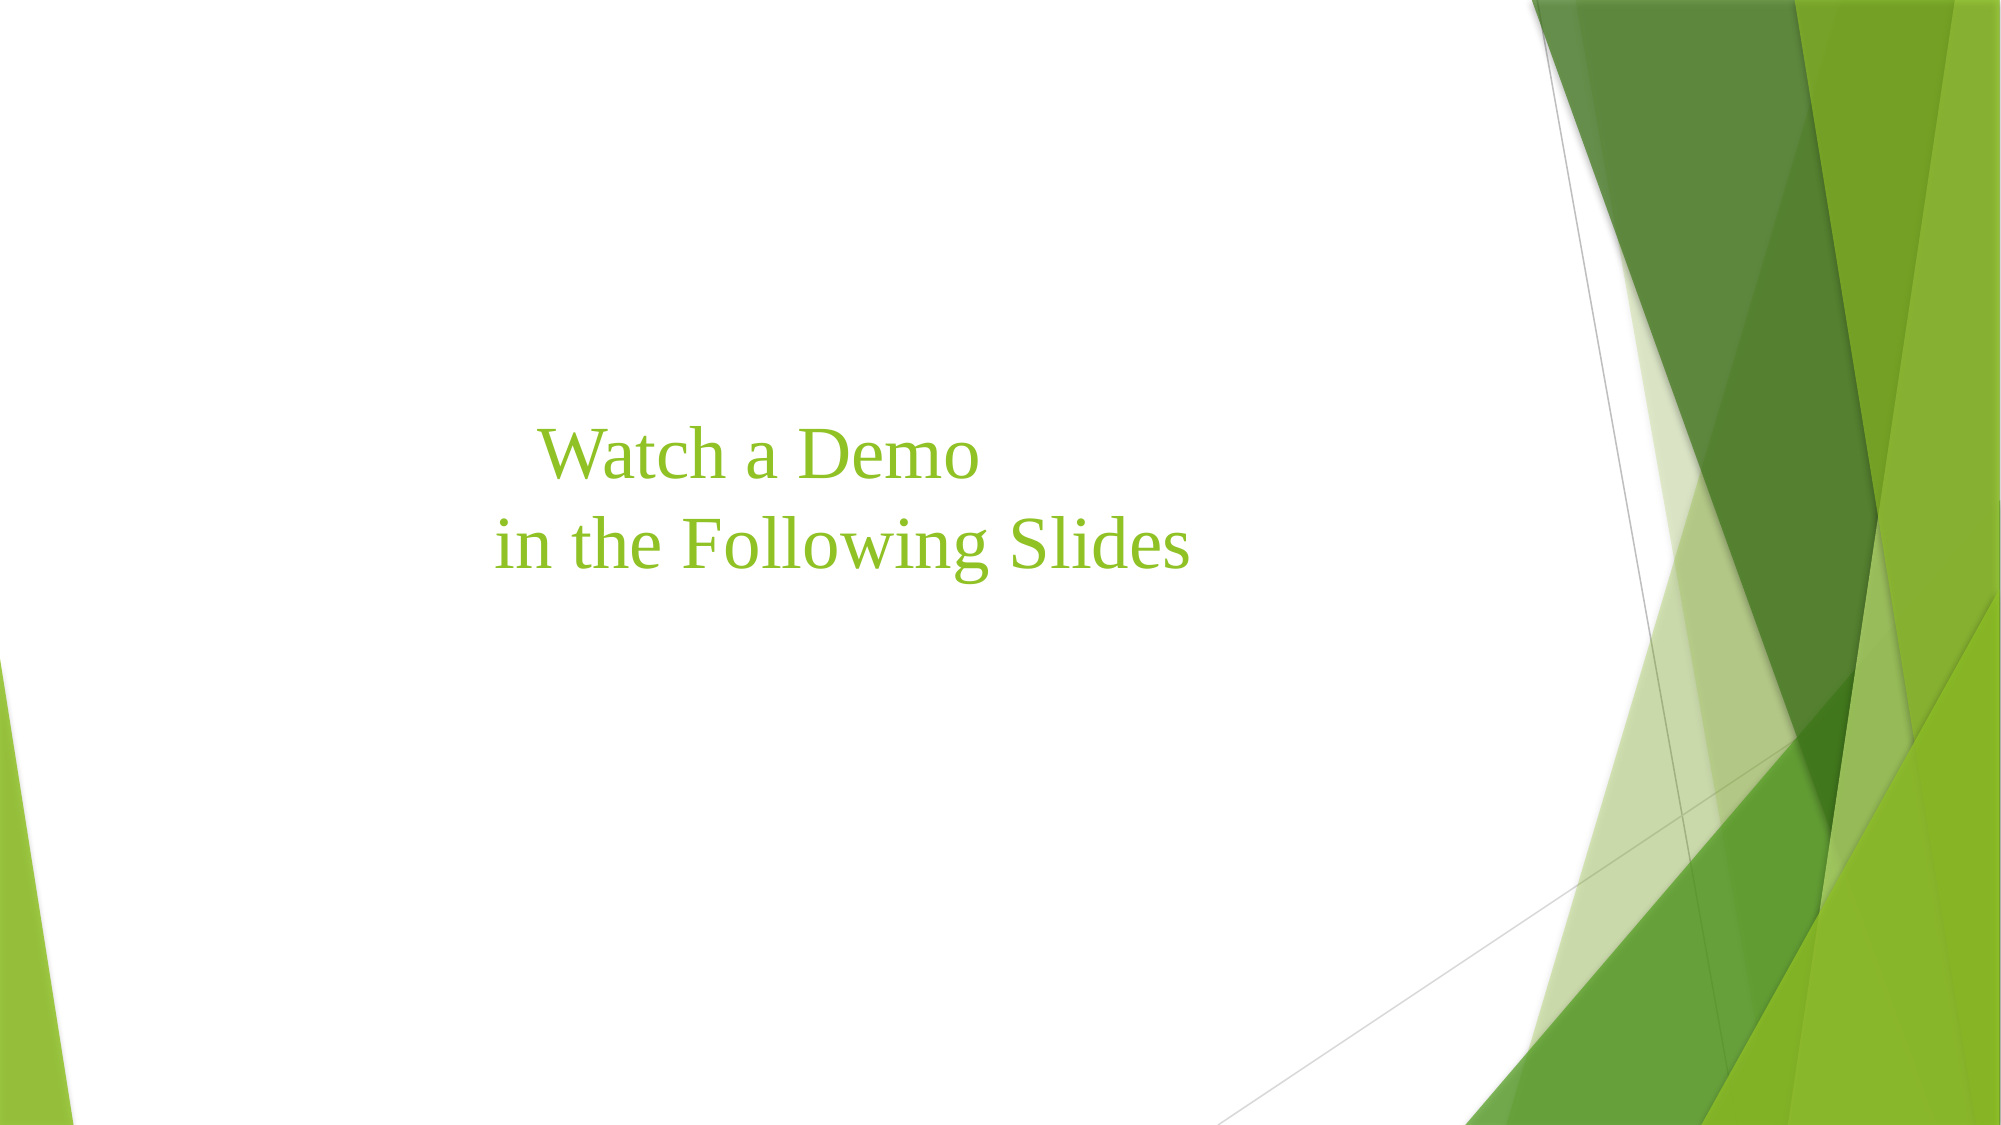

# Watch a Demo in the Following Slides